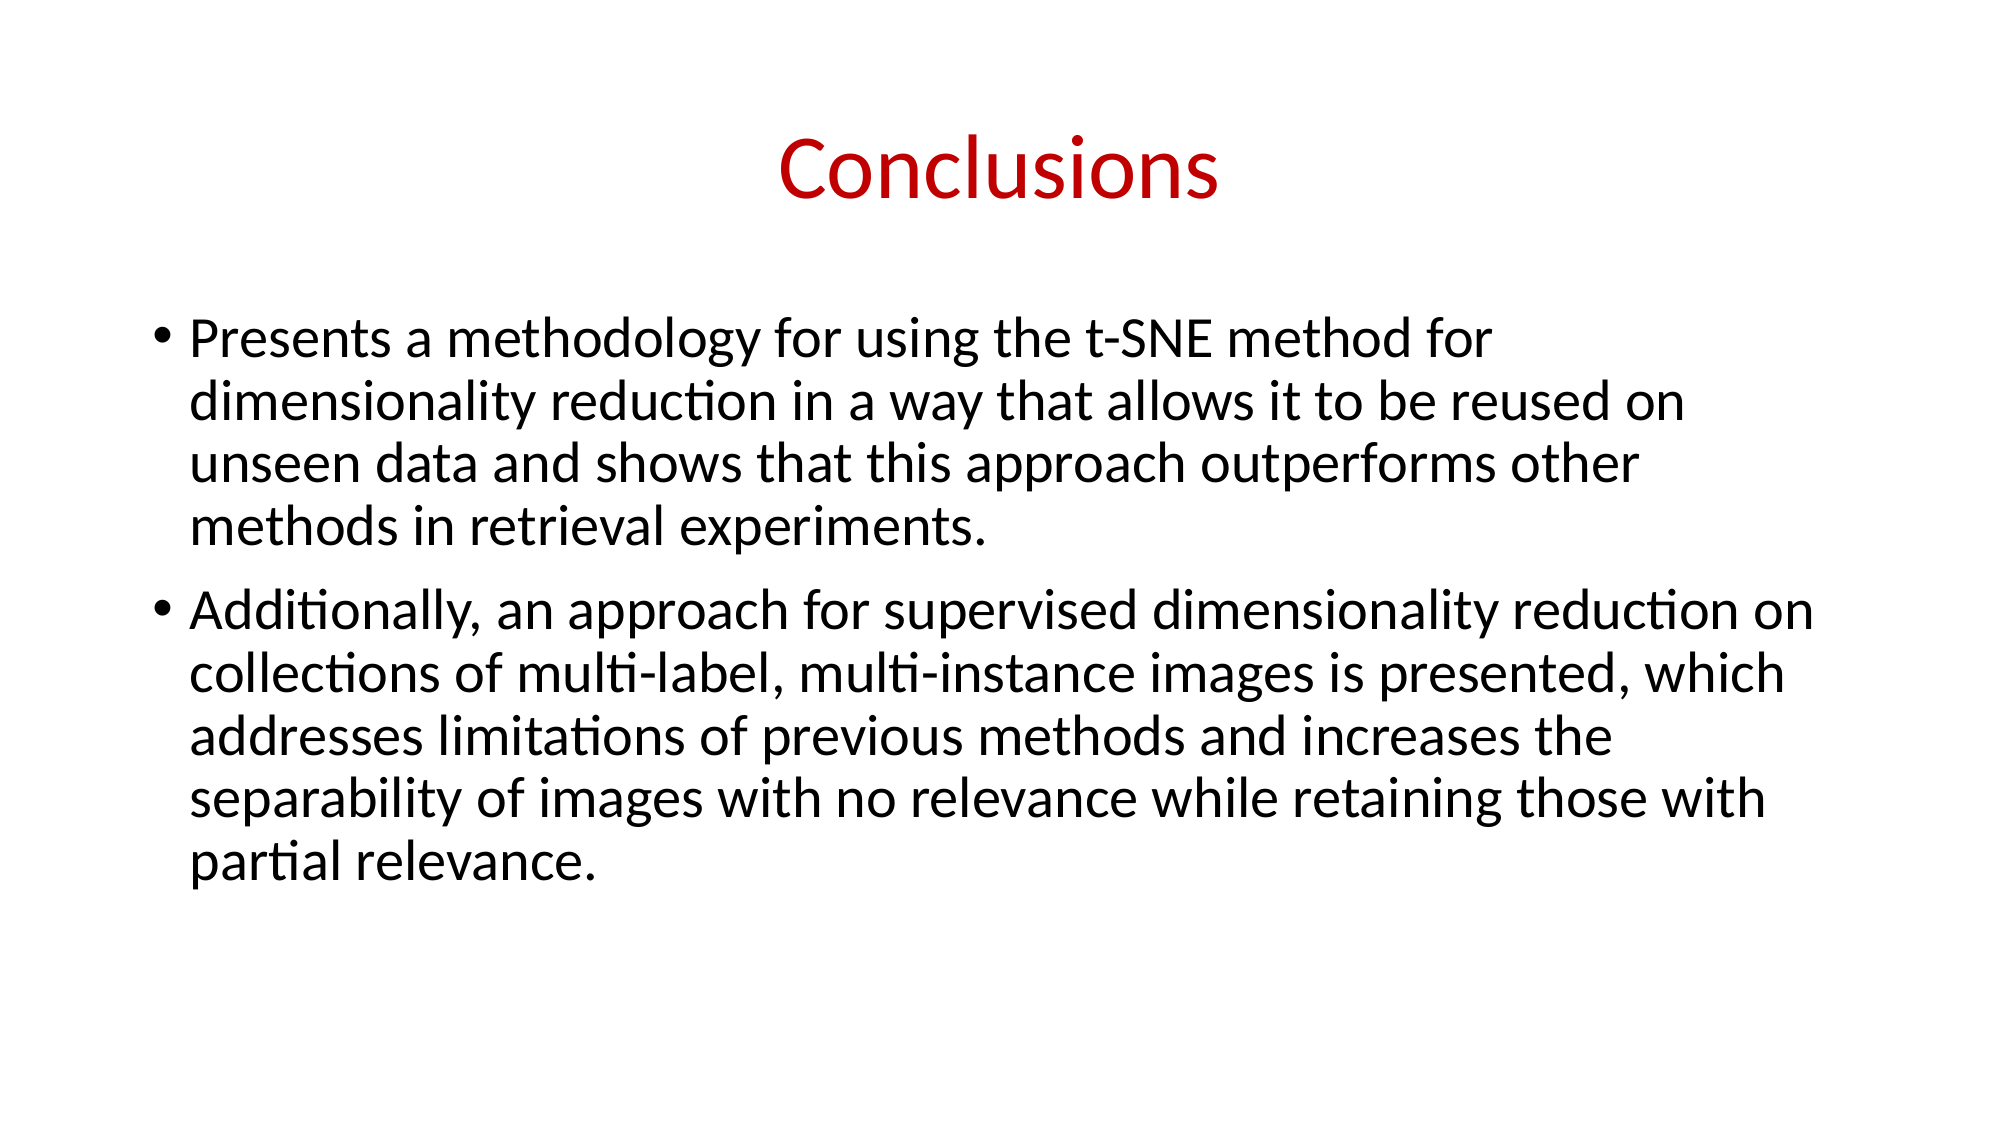

# Conclusions
Presents a methodology for using the t-SNE method for dimensionality reduction in a way that allows it to be reused on unseen data and shows that this approach outperforms other methods in retrieval experiments.
Additionally, an approach for supervised dimensionality reduction on collections of multi-label, multi-instance images is presented, which addresses limitations of previous methods and increases the separability of images with no relevance while retaining those with partial relevance.